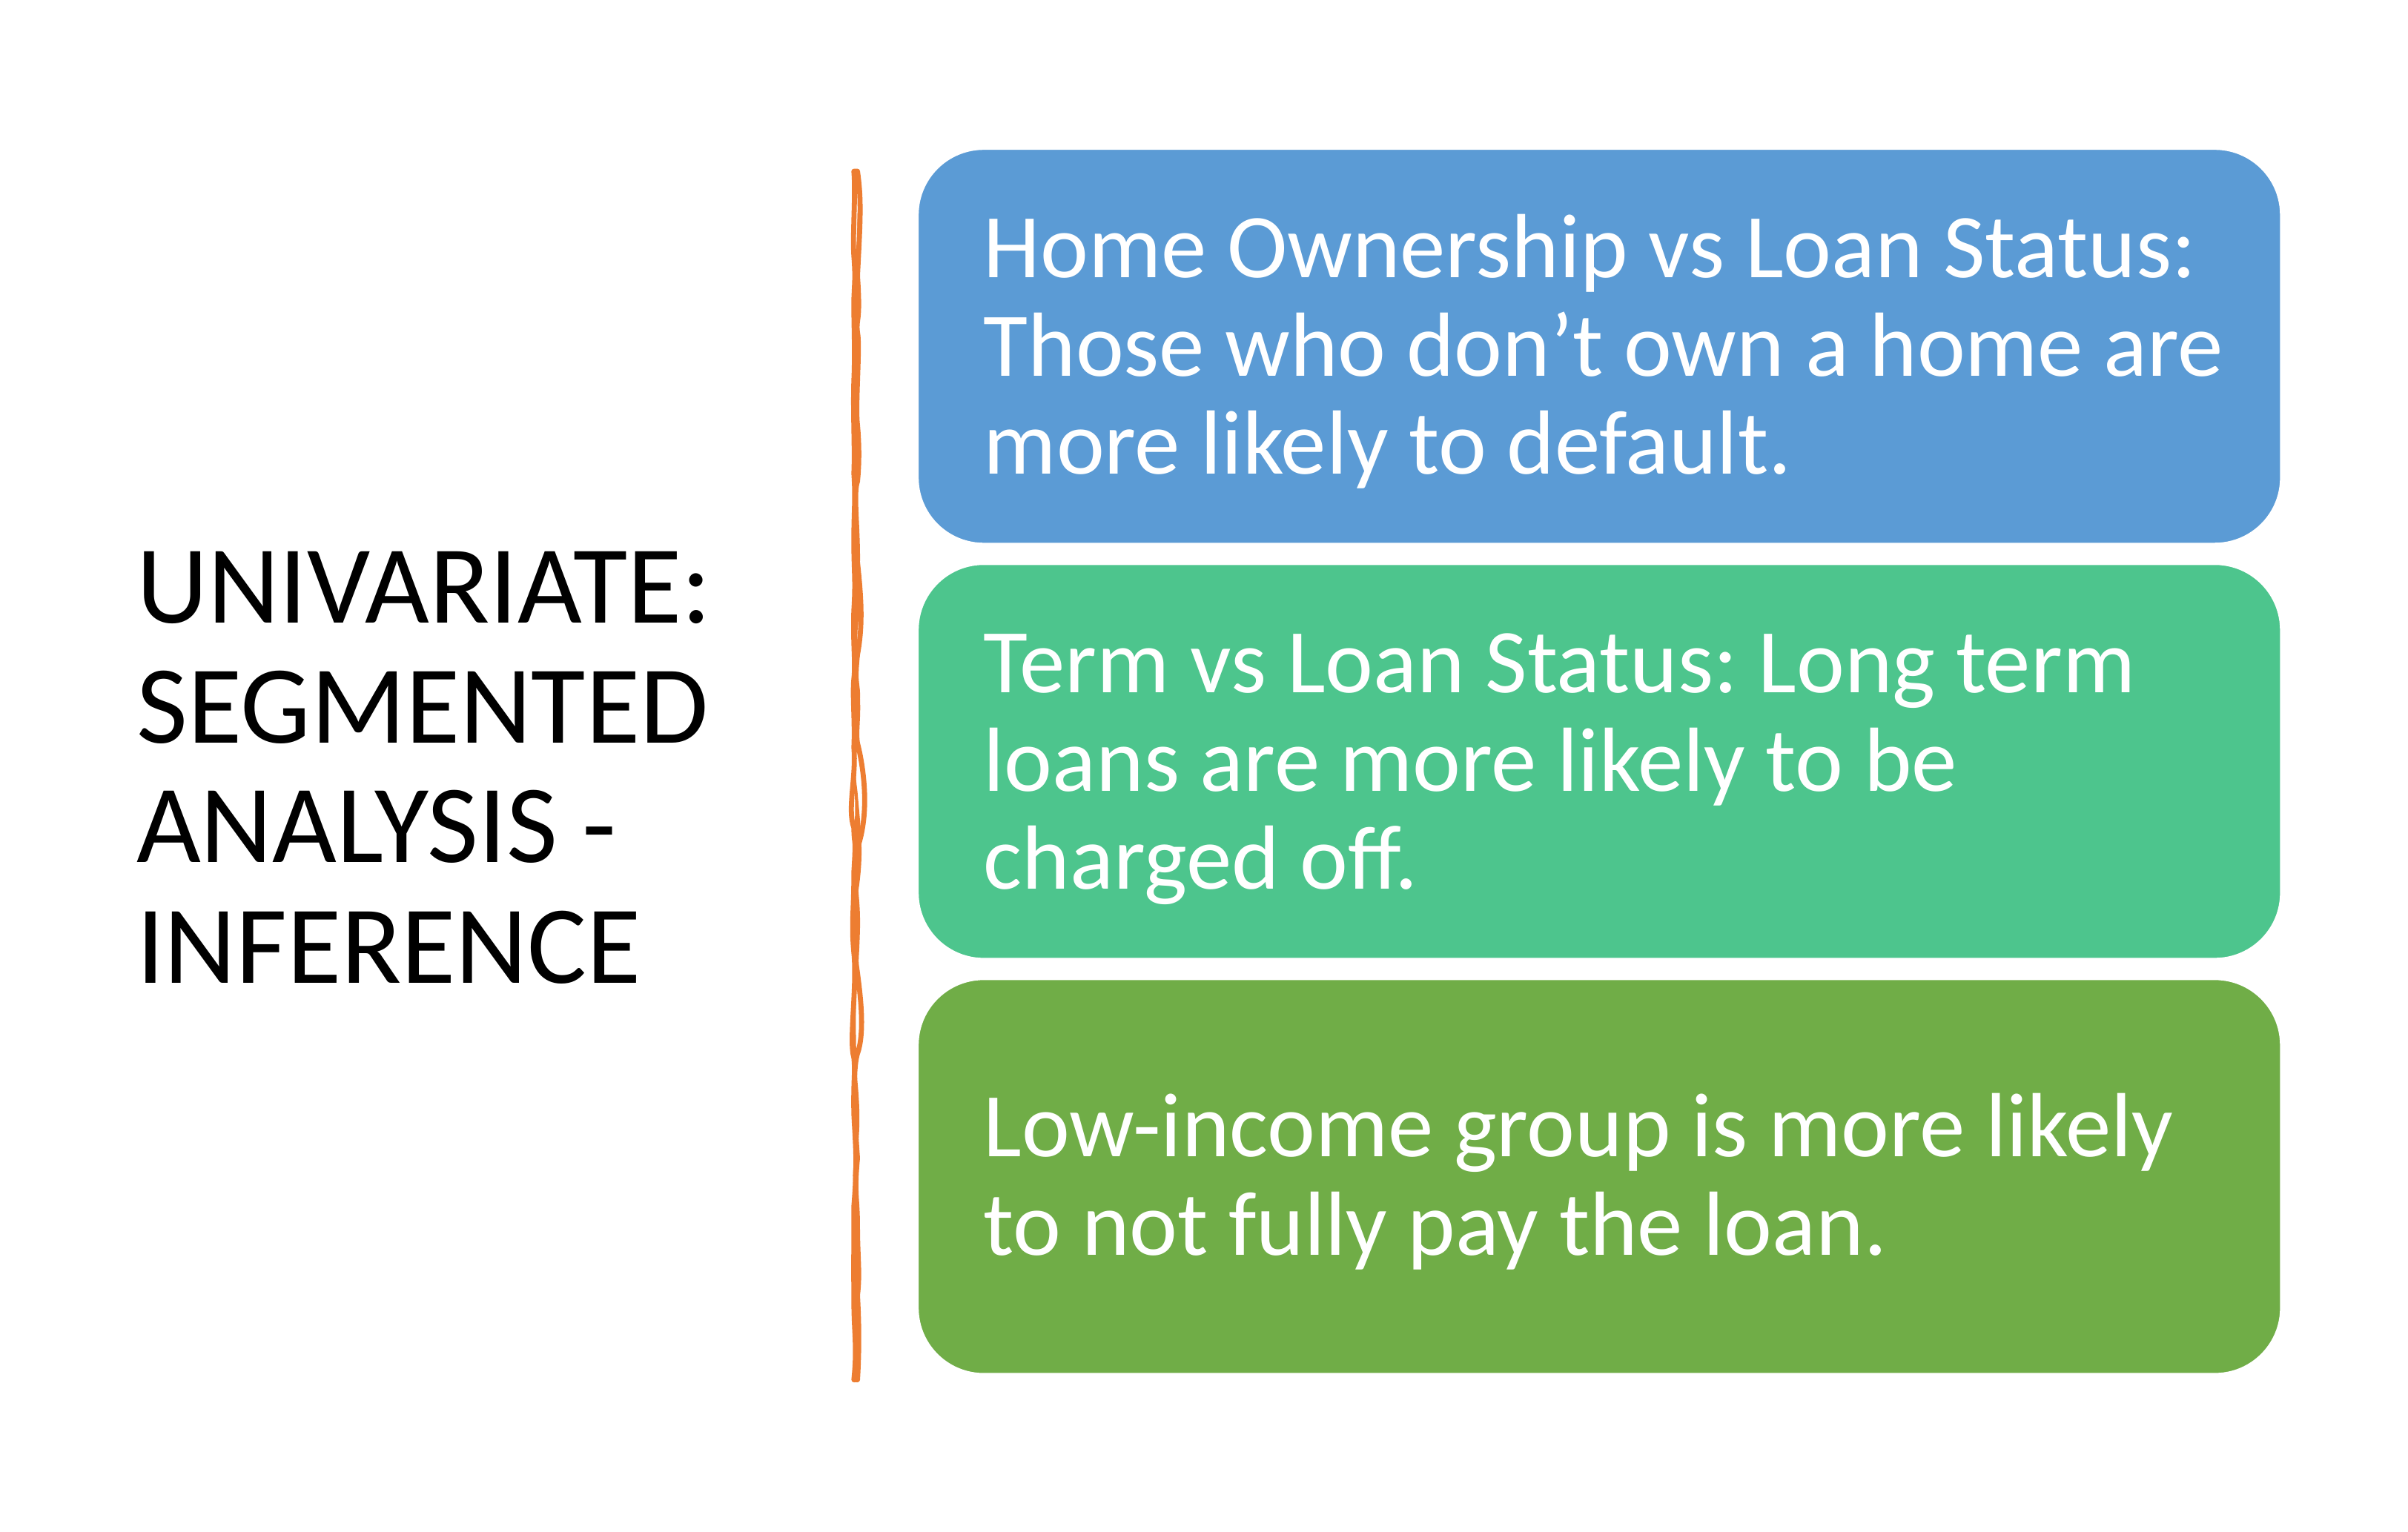

Home Ownership vs Loan Status: Those who don’t own a home are more likely to default.
Term vs Loan Status: Long term loans are more likely to be charged off.
Low-income group is more likely to not fully pay the loan.
# UNIVARIATE: SEGMENTED ANALYSIS - INFERENCE